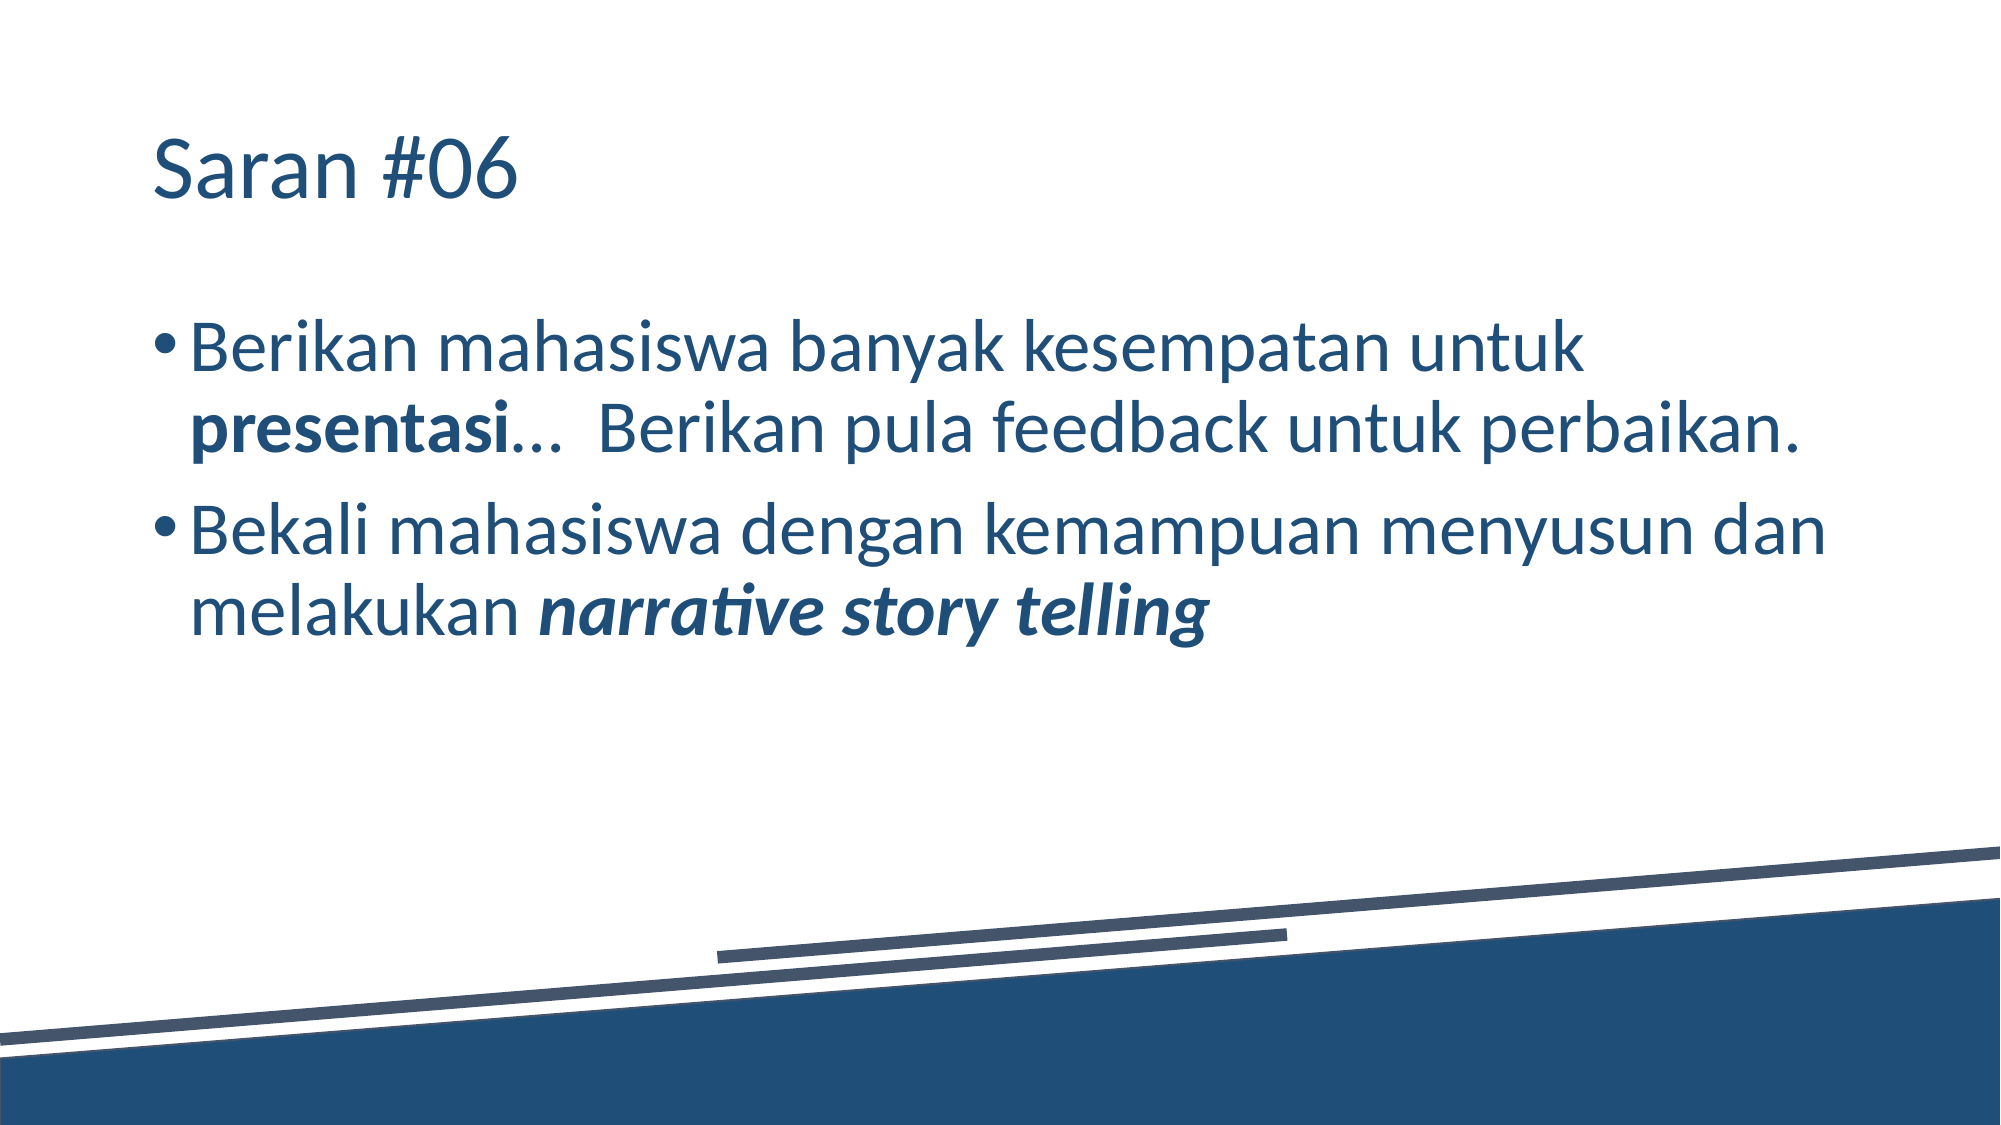

# Saran #06
Berikan mahasiswa banyak kesempatan untuk presentasi…  Berikan pula feedback untuk perbaikan.
Bekali mahasiswa dengan kemampuan menyusun dan melakukan narrative story telling